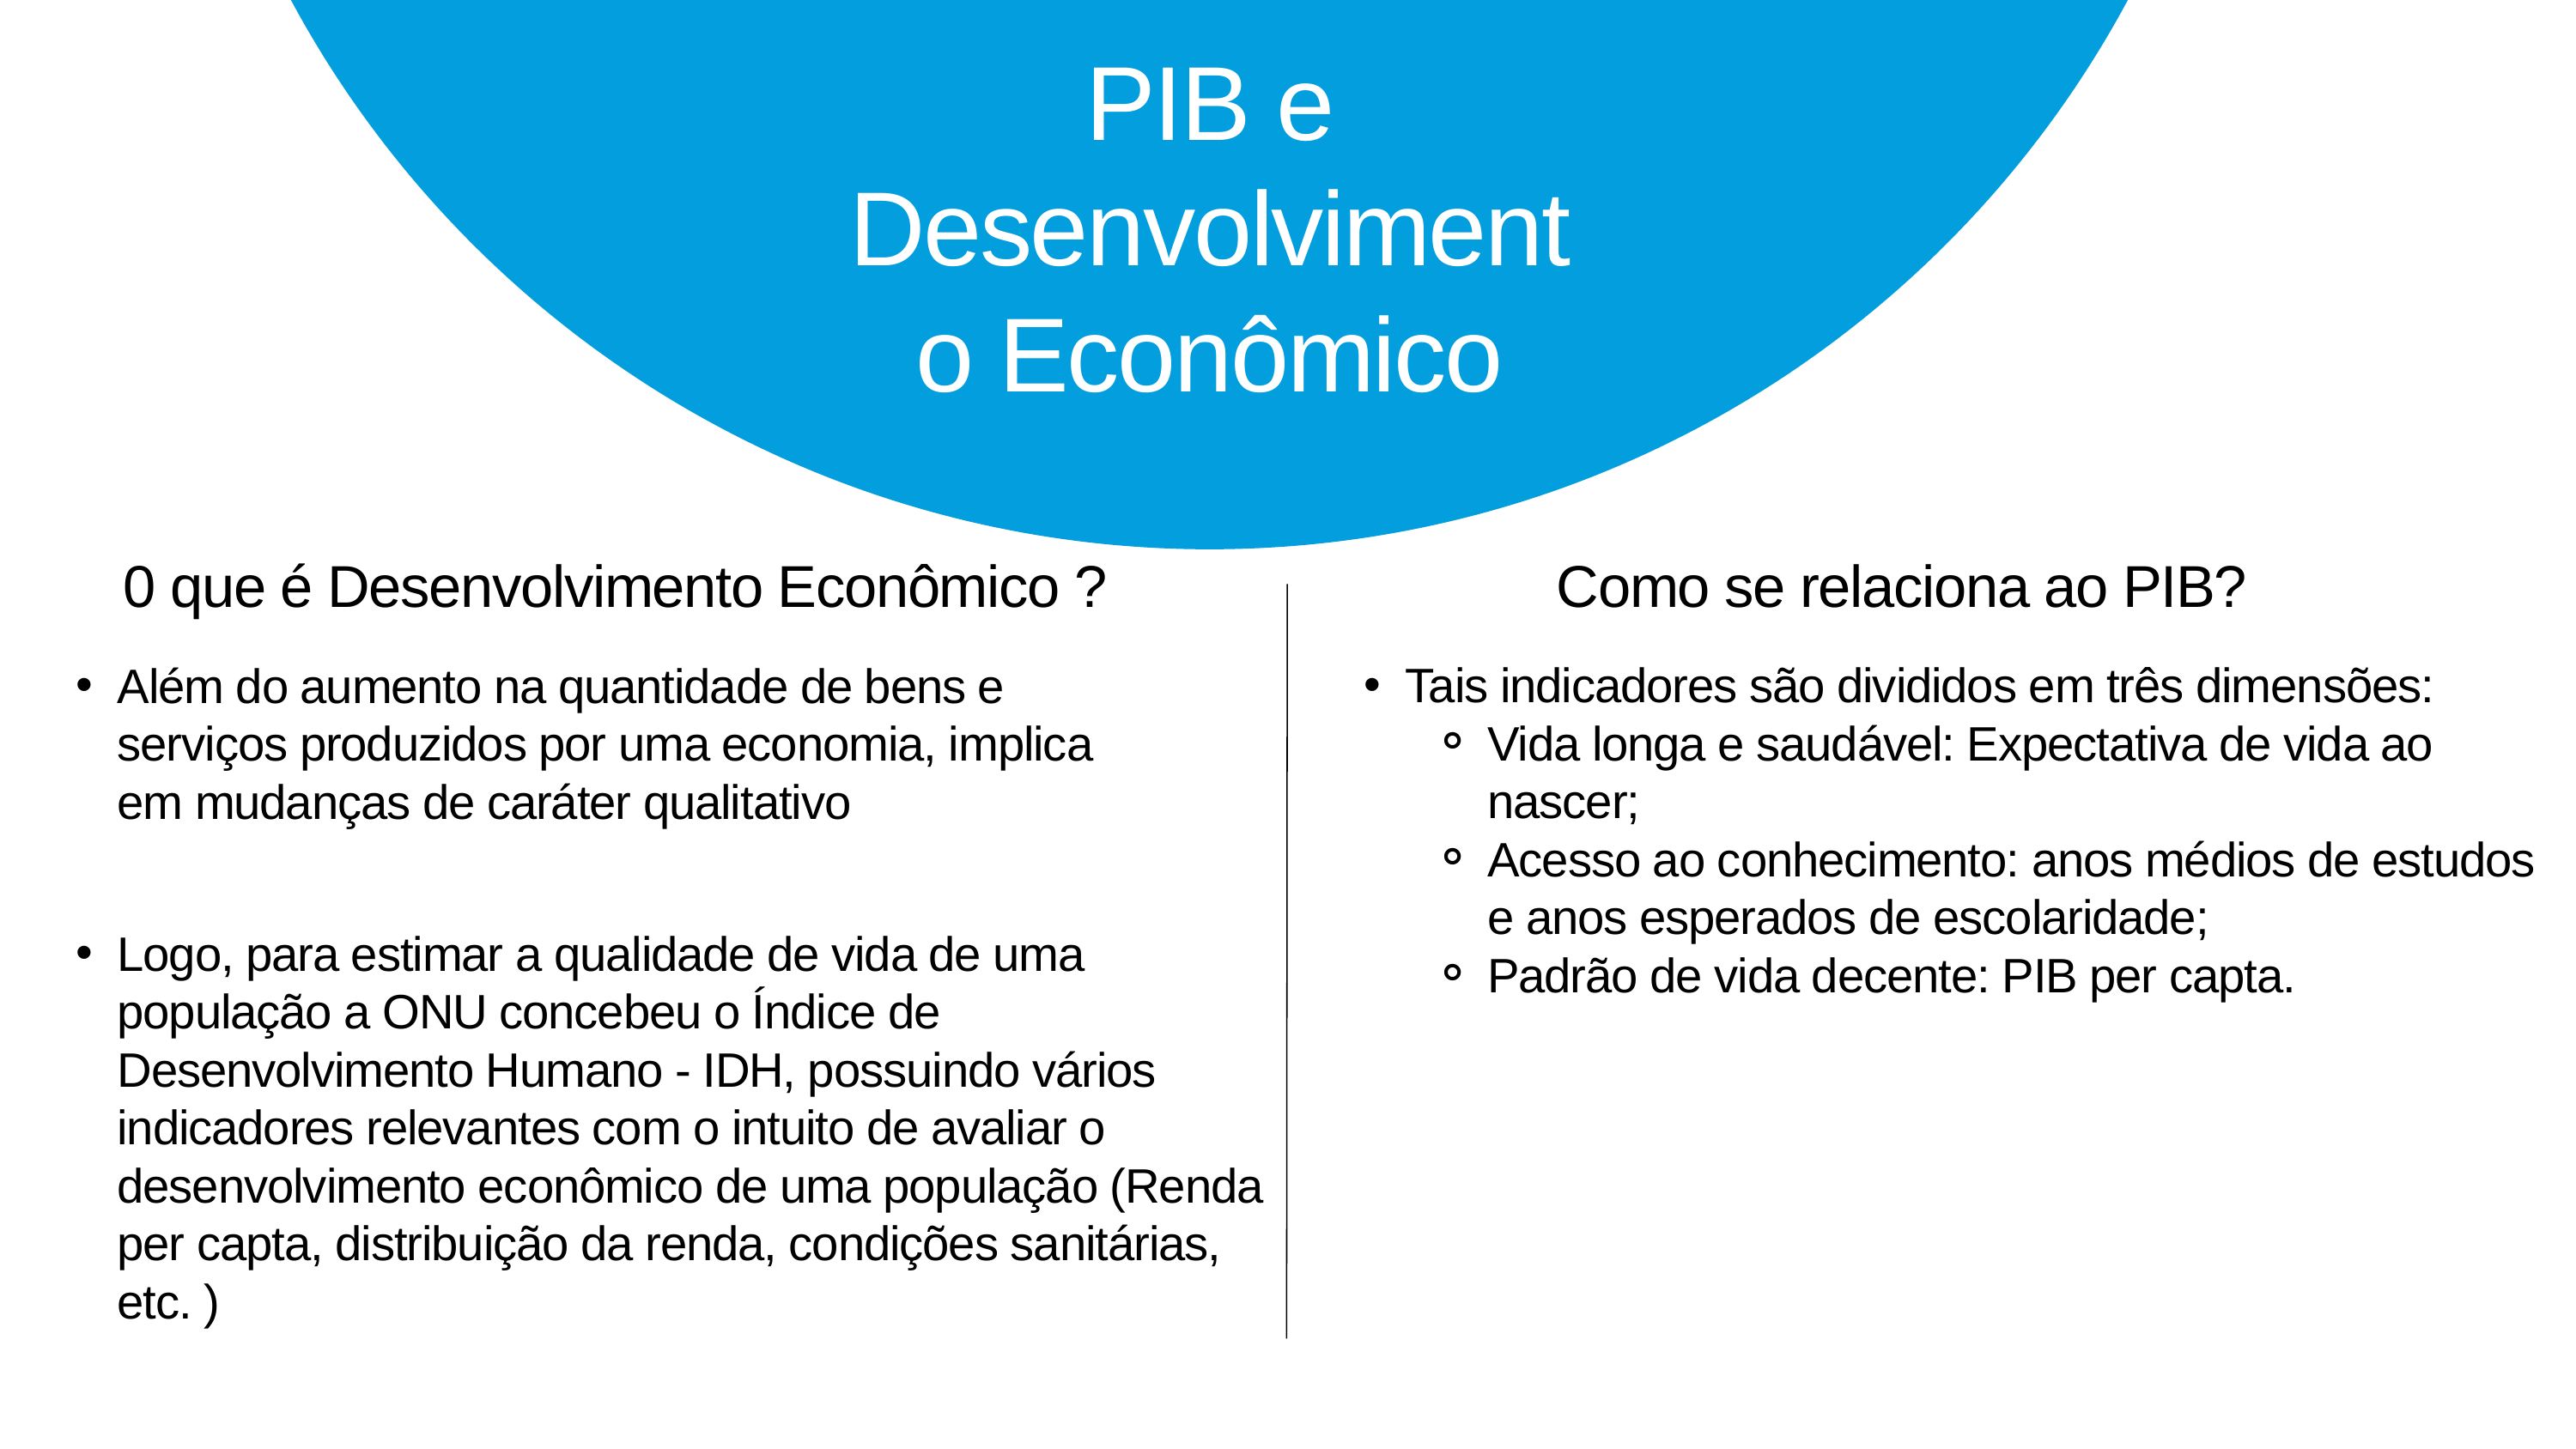

PIB e Desenvolvimento Econômico
PIB e Desenvolvimento Econômico
0 que é Desenvolvimento Econômico ?
Como se relaciona ao PIB?

Além do aumento na quantidade de bens e serviços produzidos por uma economia, implica em mudanças de caráter qualitativo
Tais indicadores são divididos em três dimensões:
Vida longa e saudável: Expectativa de vida ao nascer;
Acesso ao conhecimento: anos médios de estudos e anos esperados de escolaridade;
Padrão de vida decente: PIB per capta.
Logo, para estimar a qualidade de vida de uma população a ONU concebeu o Índice de Desenvolvimento Humano - IDH, possuindo vários indicadores relevantes com o intuito de avaliar o desenvolvimento econômico de uma população (Renda per capta, distribuição da renda, condições sanitárias, etc. )